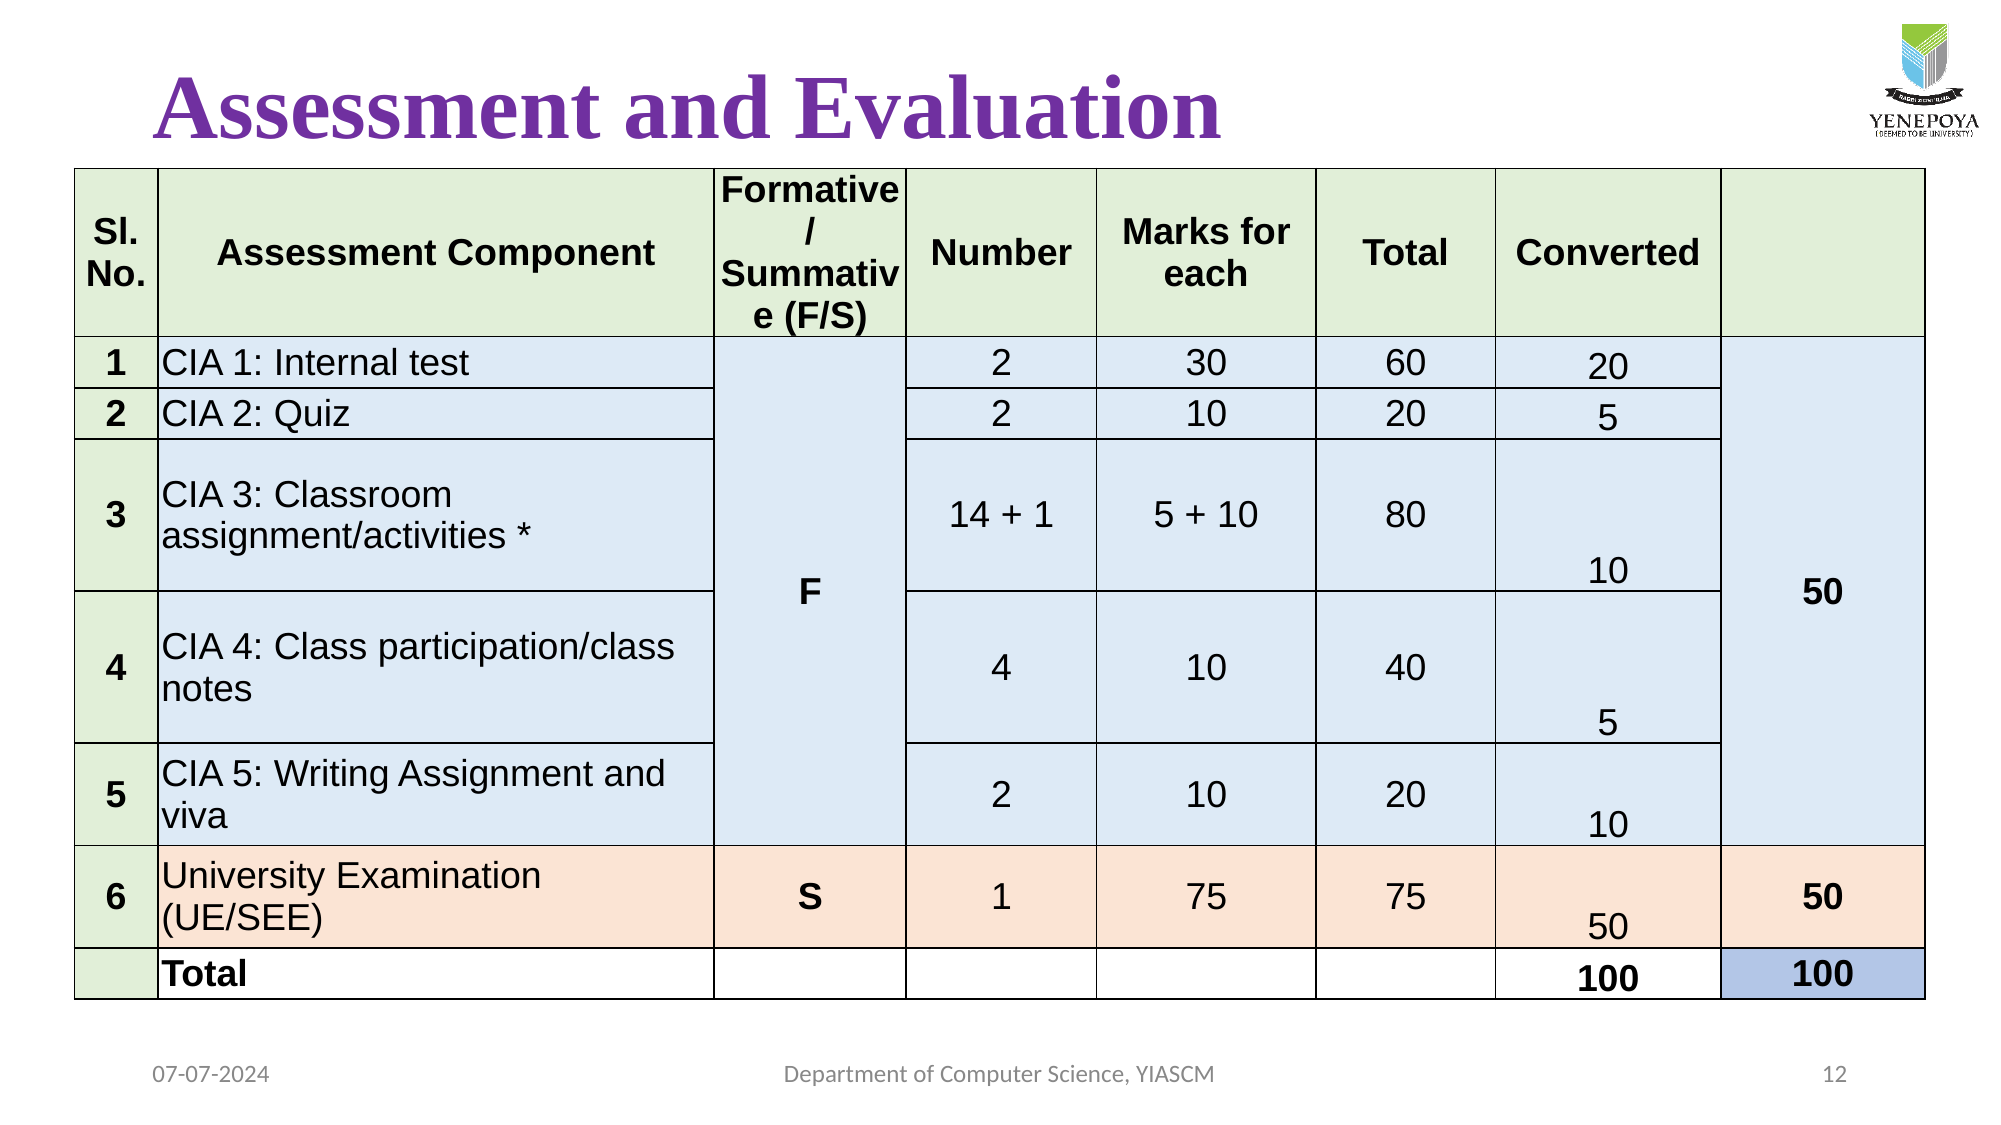

# Assessment and Evaluation
| Sl. No. | Assessment Component | Formative/ Summative (F/S) | Number | Marks for each | Total | Converted |  |
| --- | --- | --- | --- | --- | --- | --- | --- |
| 1 | CIA 1: Internal test | F | 2 | 30 | 60 | 20 | 50 |
| 2 | CIA 2: Quiz |  | 2 | 10 | 20 | 5 |  |
| 3 | CIA 3: Classroom assignment/activities \* |  | 14 + 1 | 5 + 10 | 80 | 10 |  |
| 4 | CIA 4: Class participation/class notes |  | 4 | 10 | 40 | 5 |  |
| 5 | CIA 5: Writing Assignment and viva |  | 2 | 10 | 20 | 10 |  |
| 6 | University Examination (UE/SEE) | S | 1 | 75 | 75 | 50 | 50 |
|  | Total |  |  |  |  | 100 | 100 |
07-07-2024
Department of Computer Science, YIASCM
12